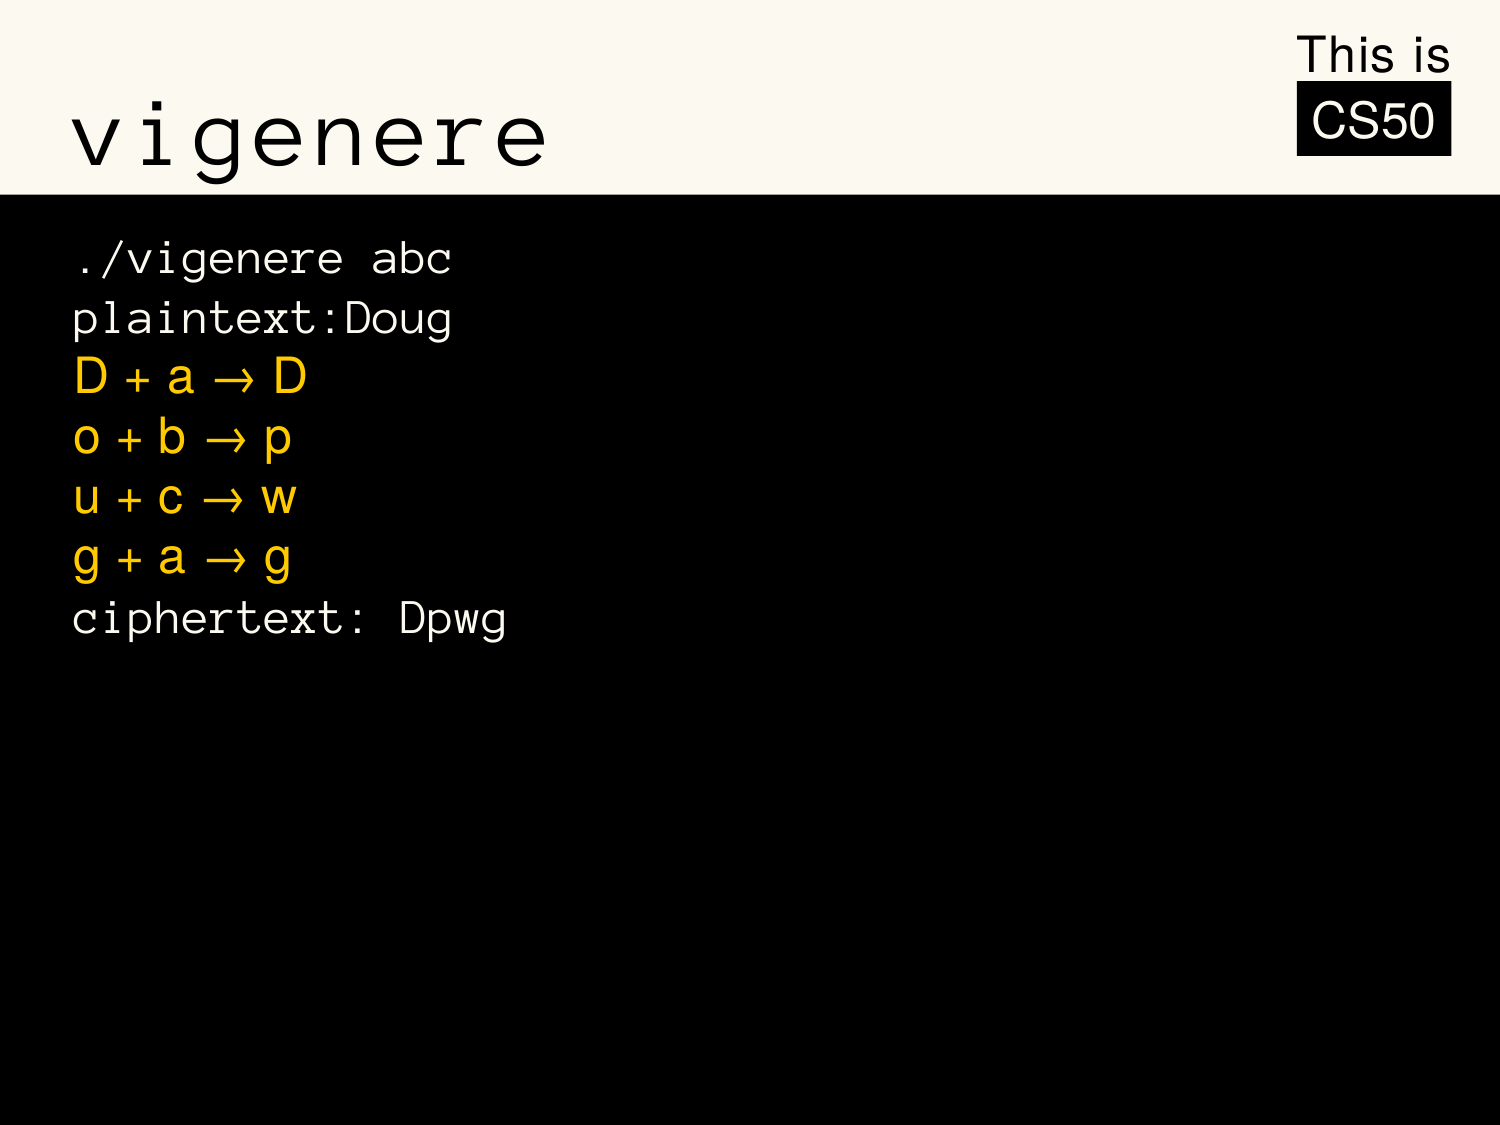

This is
# vigenere
CS50

./vigenere abc
plaintext:Doug
D + a → D
o + b → p
u + c → w
g + a → g
ciphertext: Dpwg